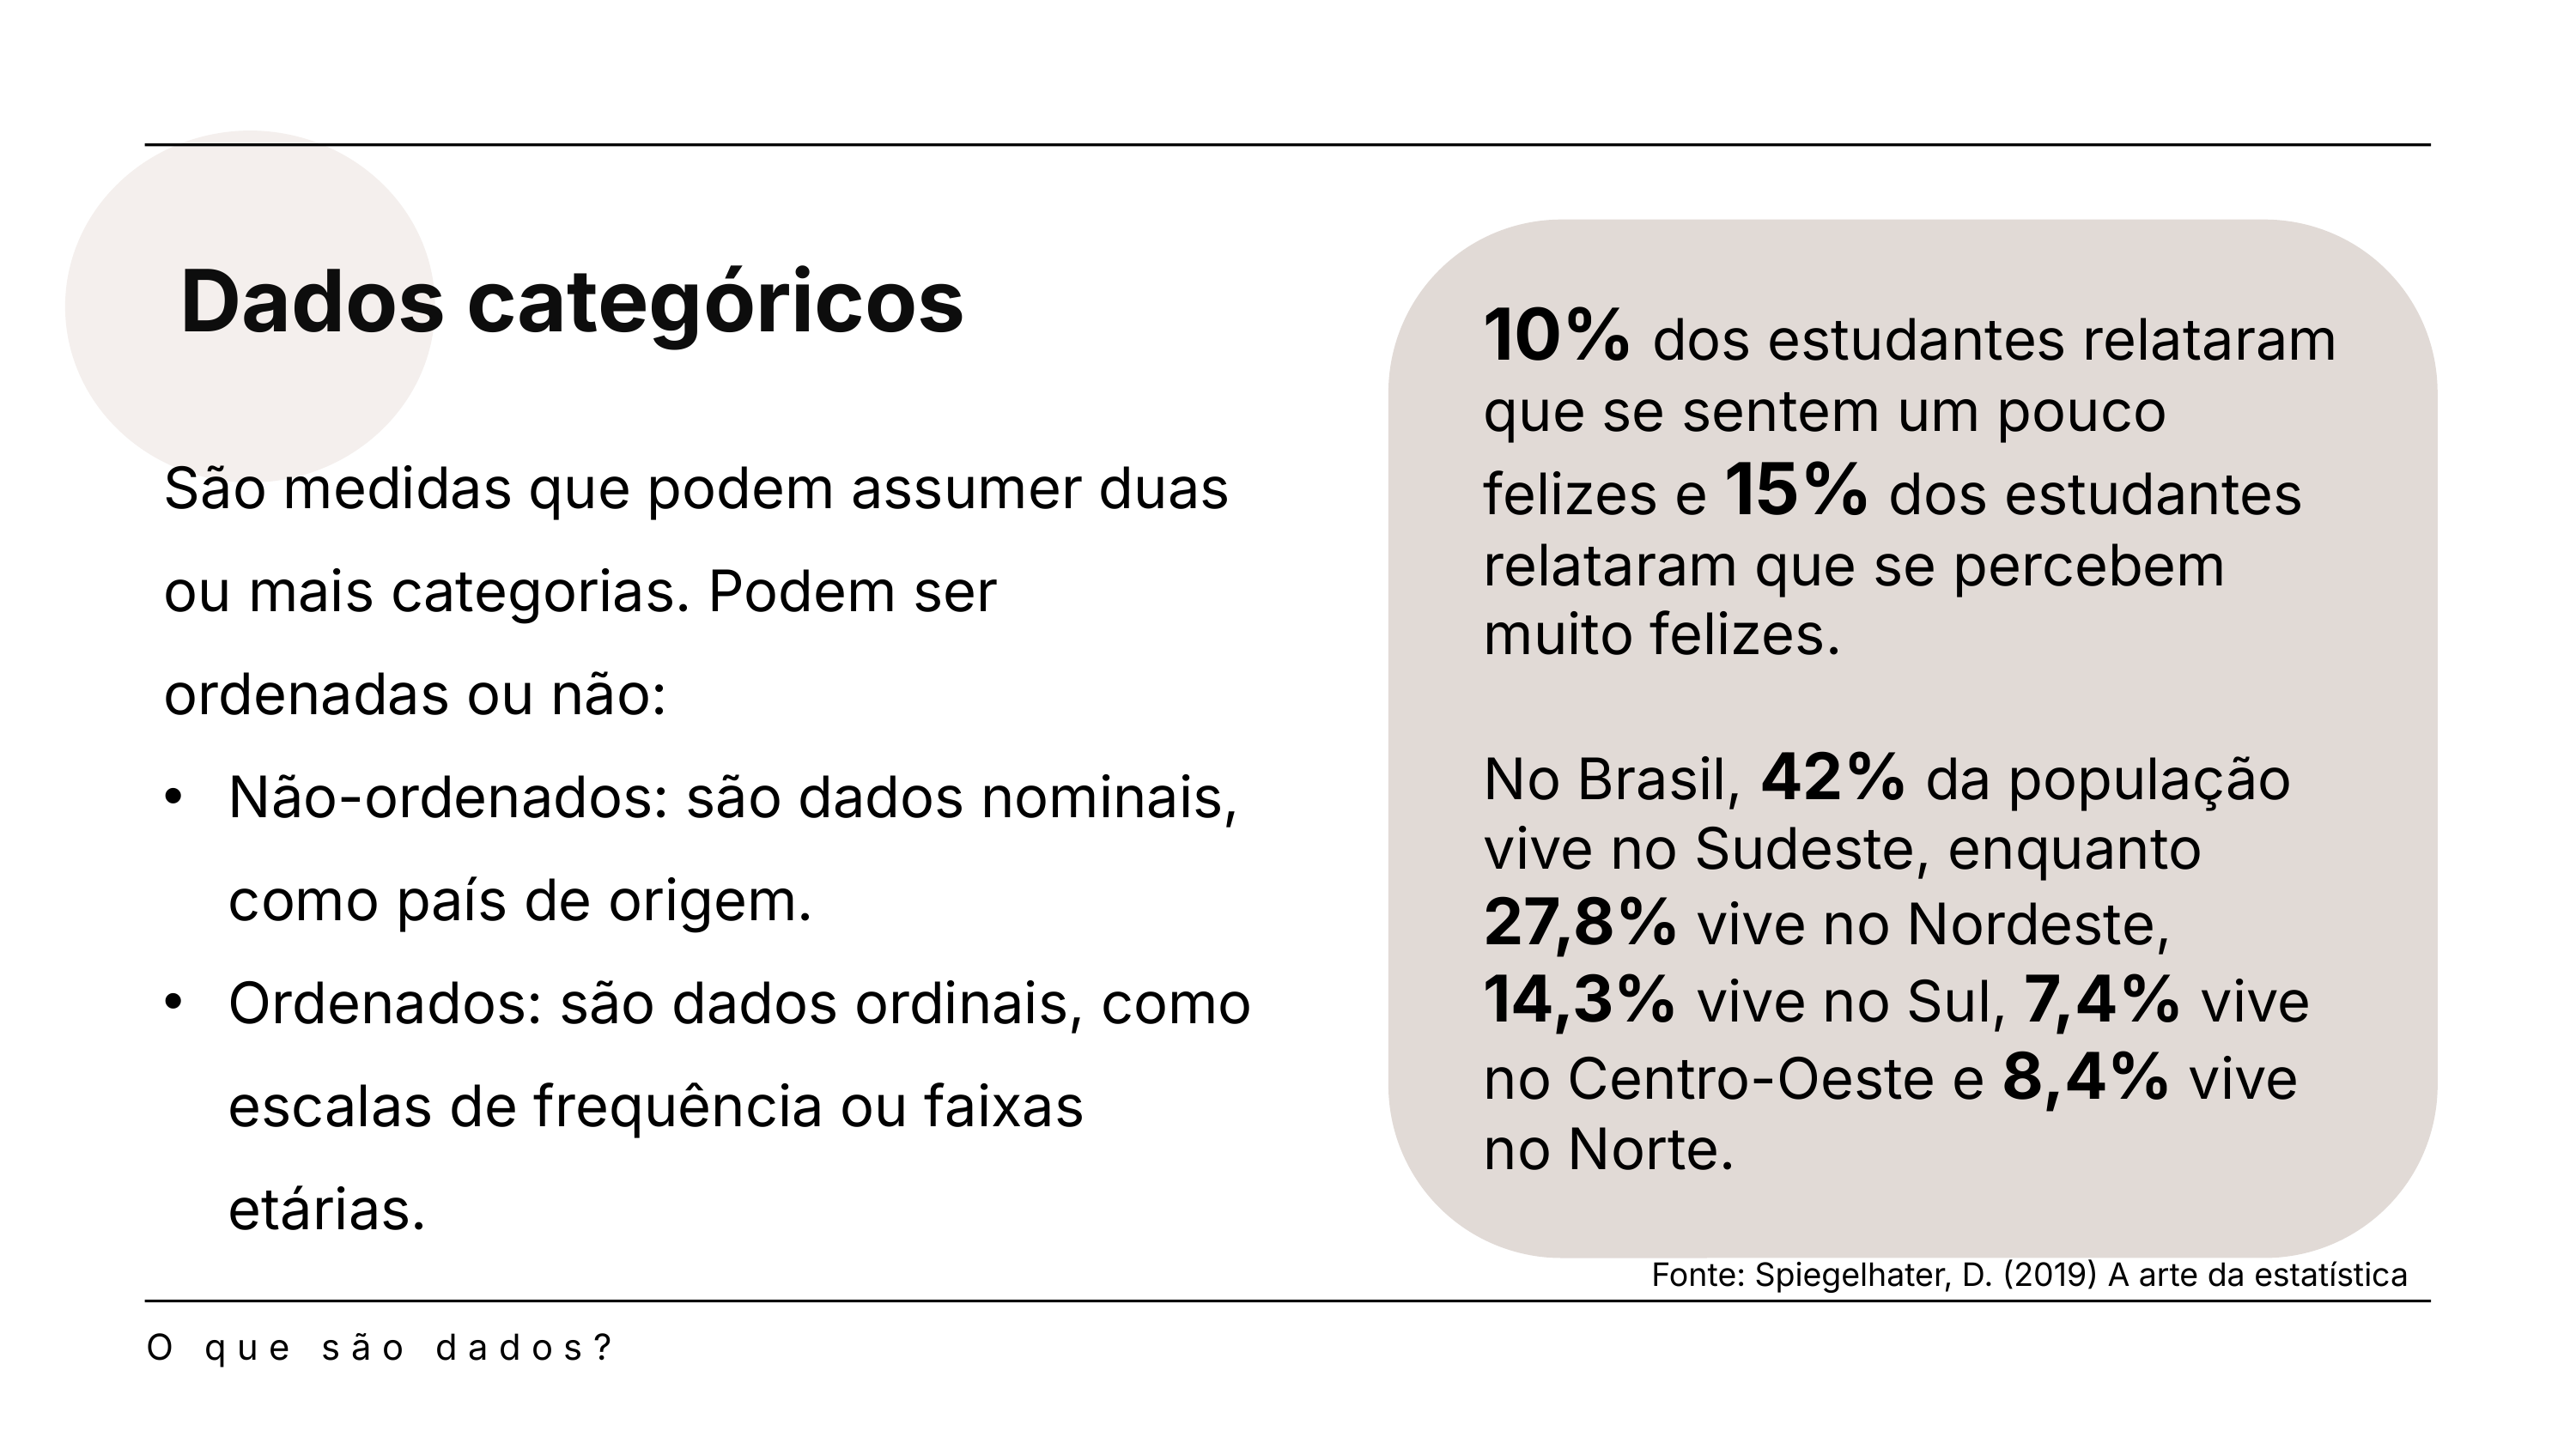

Dados categóricos
10% dos estudantes relataram que se sentem um pouco felizes e 15% dos estudantes relataram que se percebem muito felizes.

No Brasil, 42% da população vive no Sudeste, enquanto 27,8% vive no Nordeste, 14,3% vive no Sul, 7,4% vive no Centro-Oeste e 8,4% vive no Norte.

São medidas que podem assumer duas ou mais categorias. Podem ser ordenadas ou não:
Não-ordenados: são dados nominais, como país de origem.
Ordenados: são dados ordinais, como escalas de frequência ou faixas etárias.

Fonte: Spiegelhater, D. (2019) A arte da estatística

O que são dados?